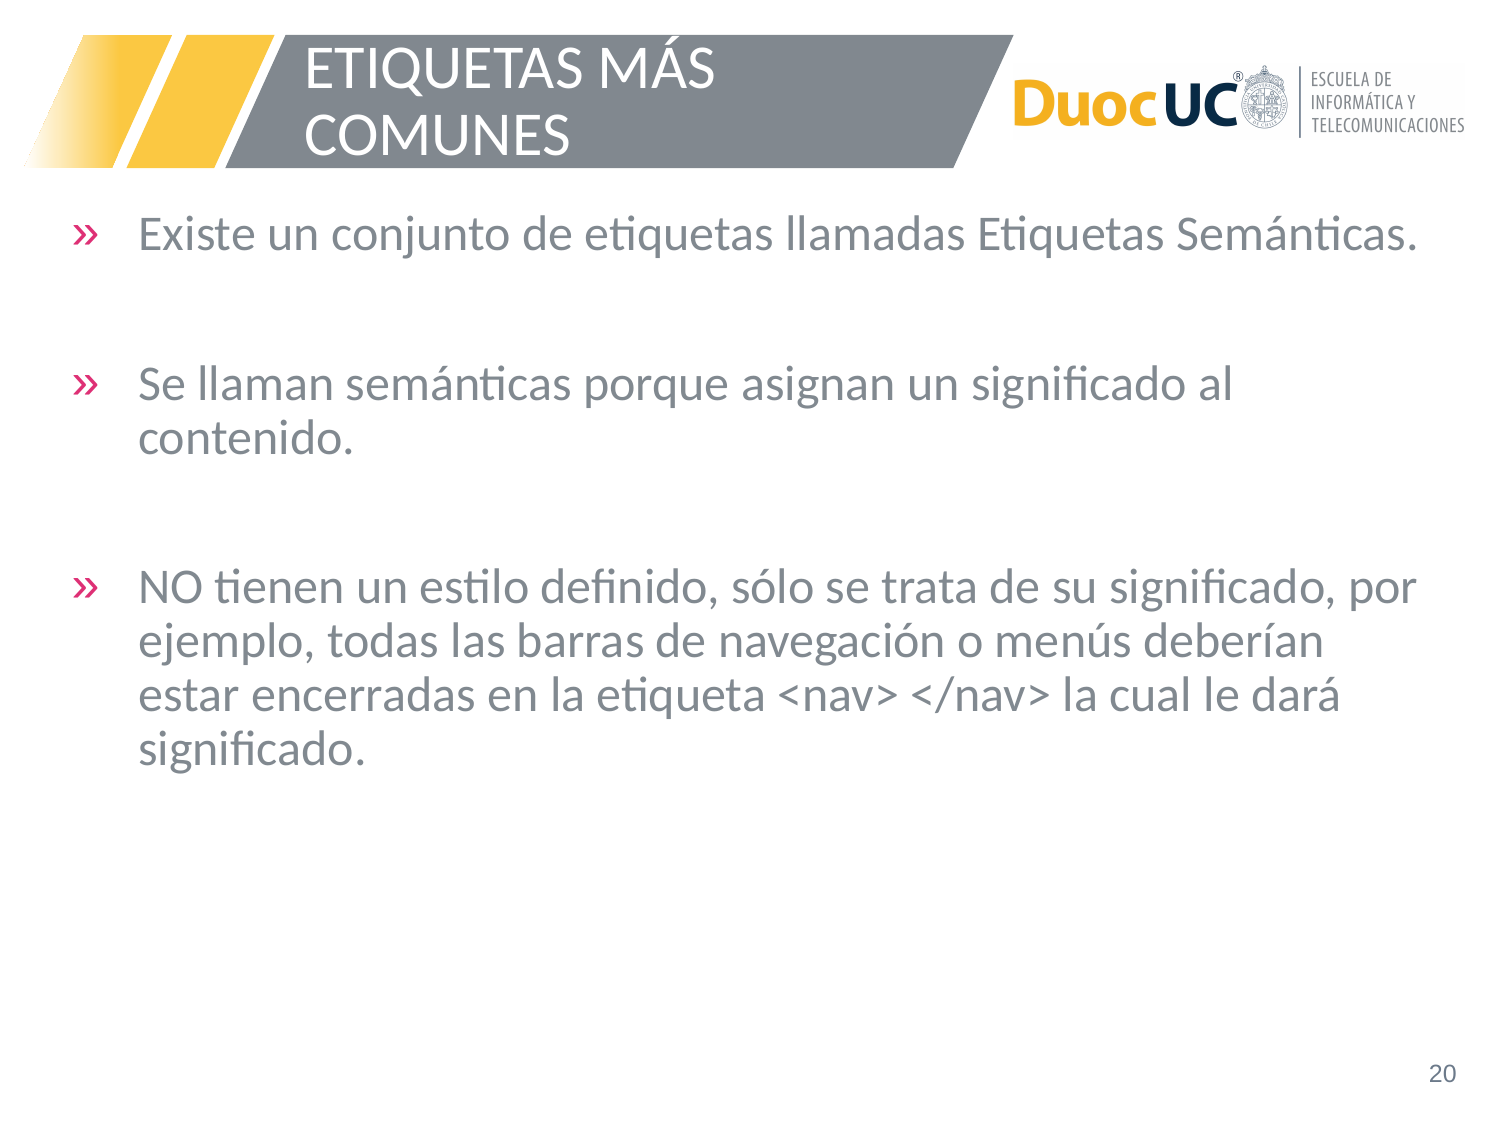

# ETIQUETAS MÁS COMUNES
Existe un conjunto de etiquetas llamadas Etiquetas Semánticas.

Se llaman semánticas porque asignan un significado al contenido.

NO tienen un estilo definido, sólo se trata de su significado, por ejemplo, todas las barras de navegación o menús deberían estar encerradas en la etiqueta <nav> </nav> la cual le dará significado.